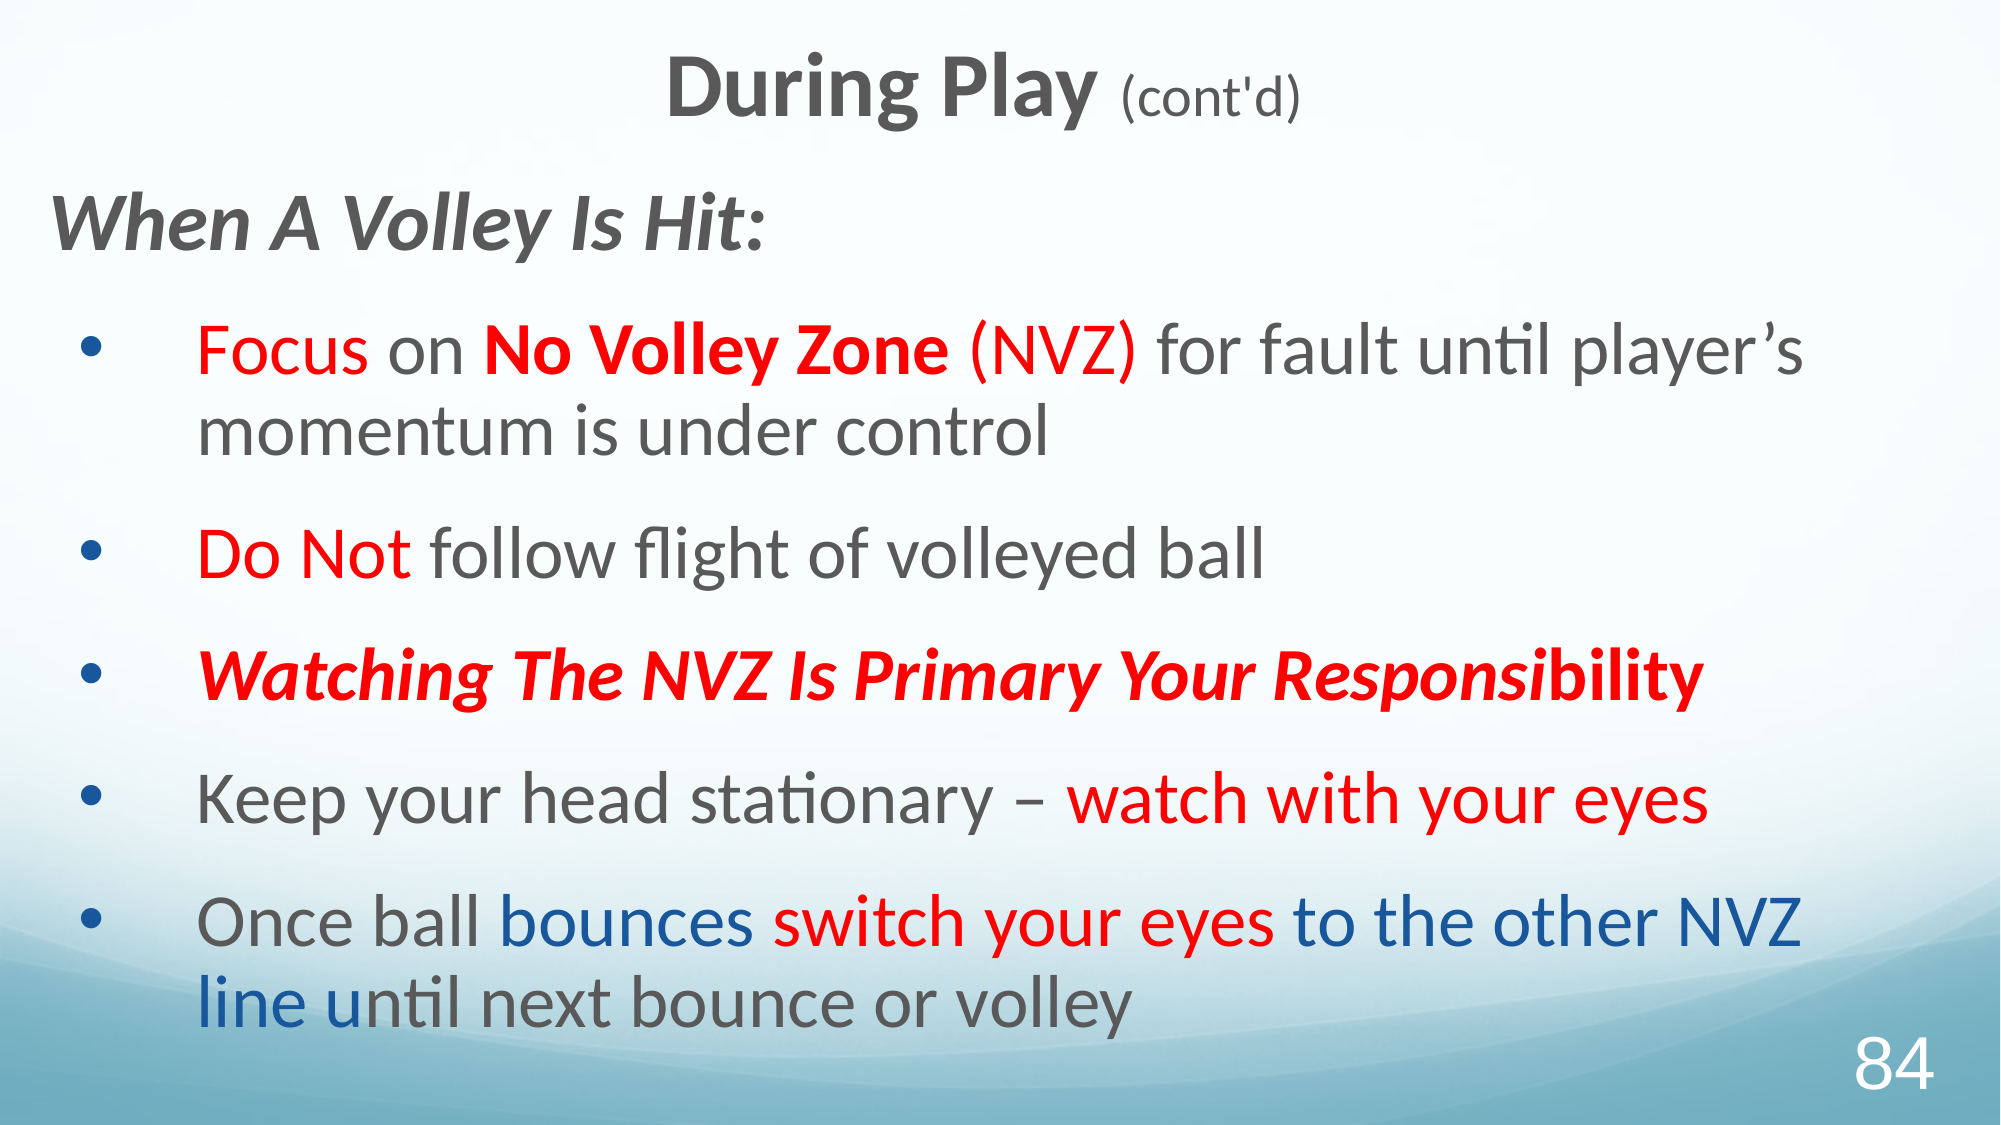

During Play (cont'd)
When A Volley Is Hit:
Focus on No Volley Zone (NVZ) for fault until player’s momentum is under control
Do Not follow flight of volleyed ball
Watching The NVZ Is Primary Your Responsibility
Keep your head stationary – watch with your eyes
Once ball bounces switch your eyes to the other NVZ line until next bounce or volley
84